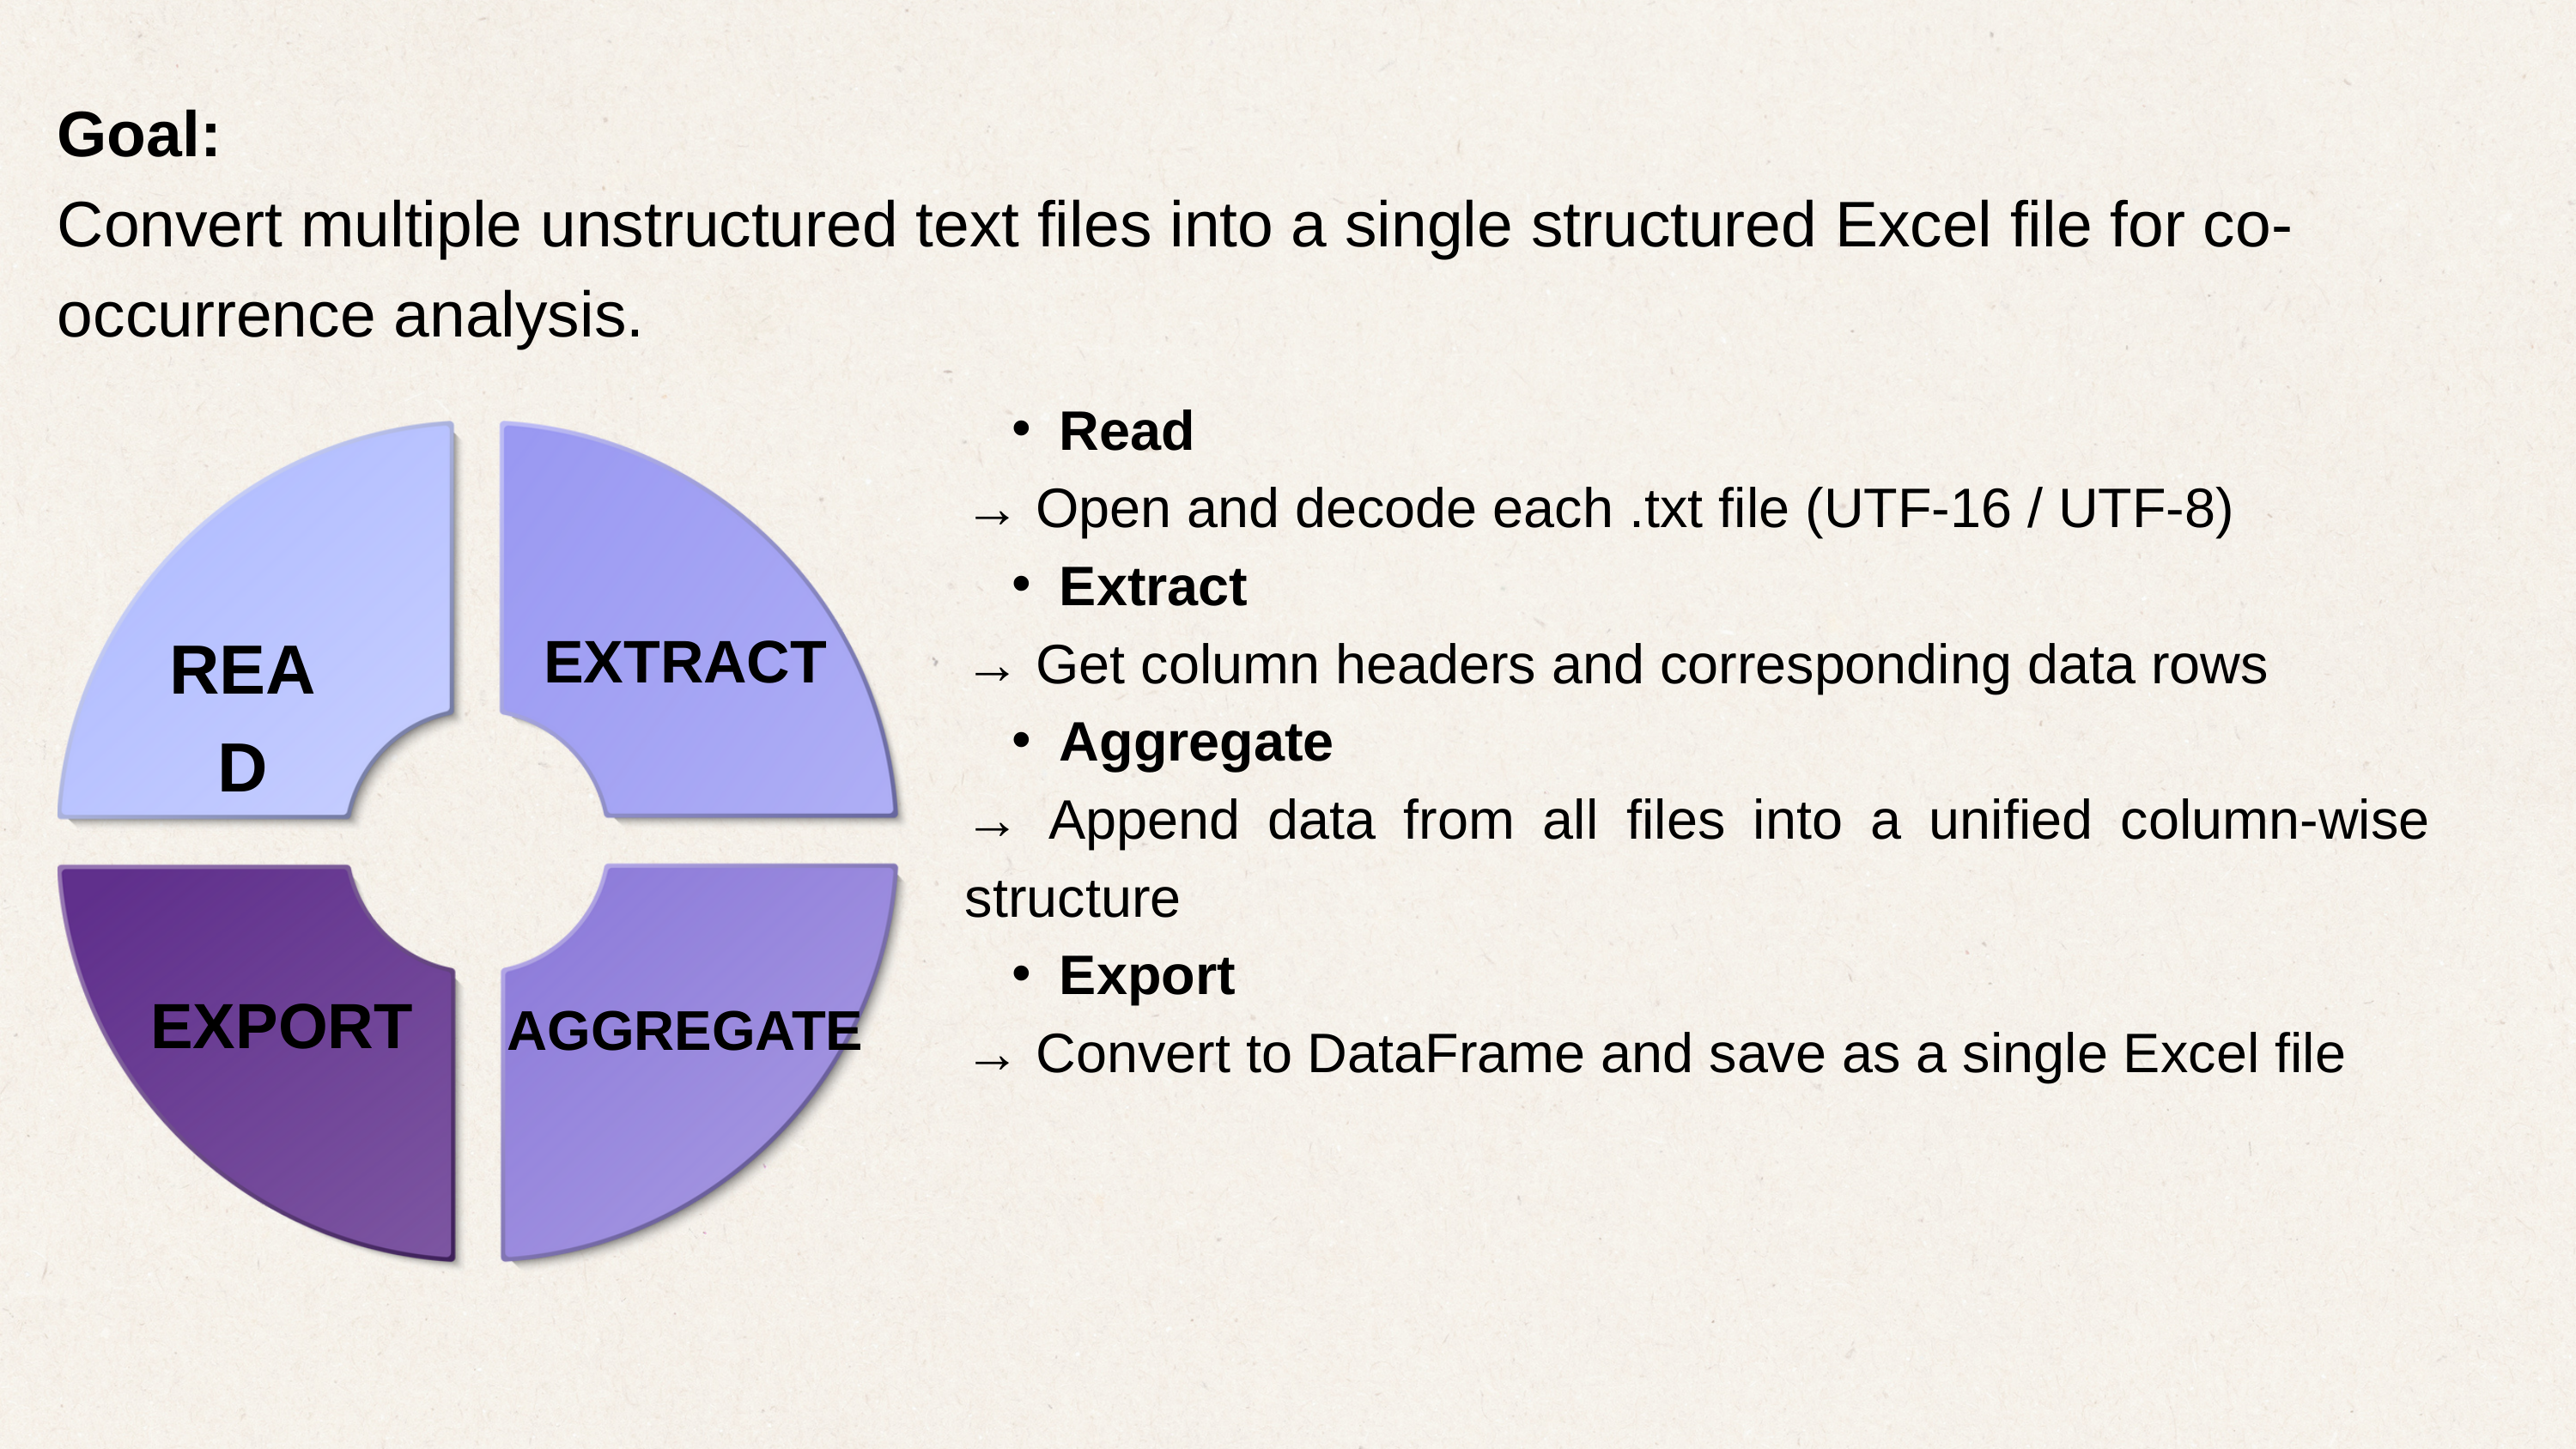

Goal:
Convert multiple unstructured text files into a single structured Excel file for co-occurrence analysis.
Read
→ Open and decode each .txt file (UTF-16 / UTF-8)
Extract
→ Get column headers and corresponding data rows
Aggregate
→ Append data from all files into a unified column-wise structure
Export
→ Convert to DataFrame and save as a single Excel file

READ
EXTRACT
EXPORT
AGGREGATE